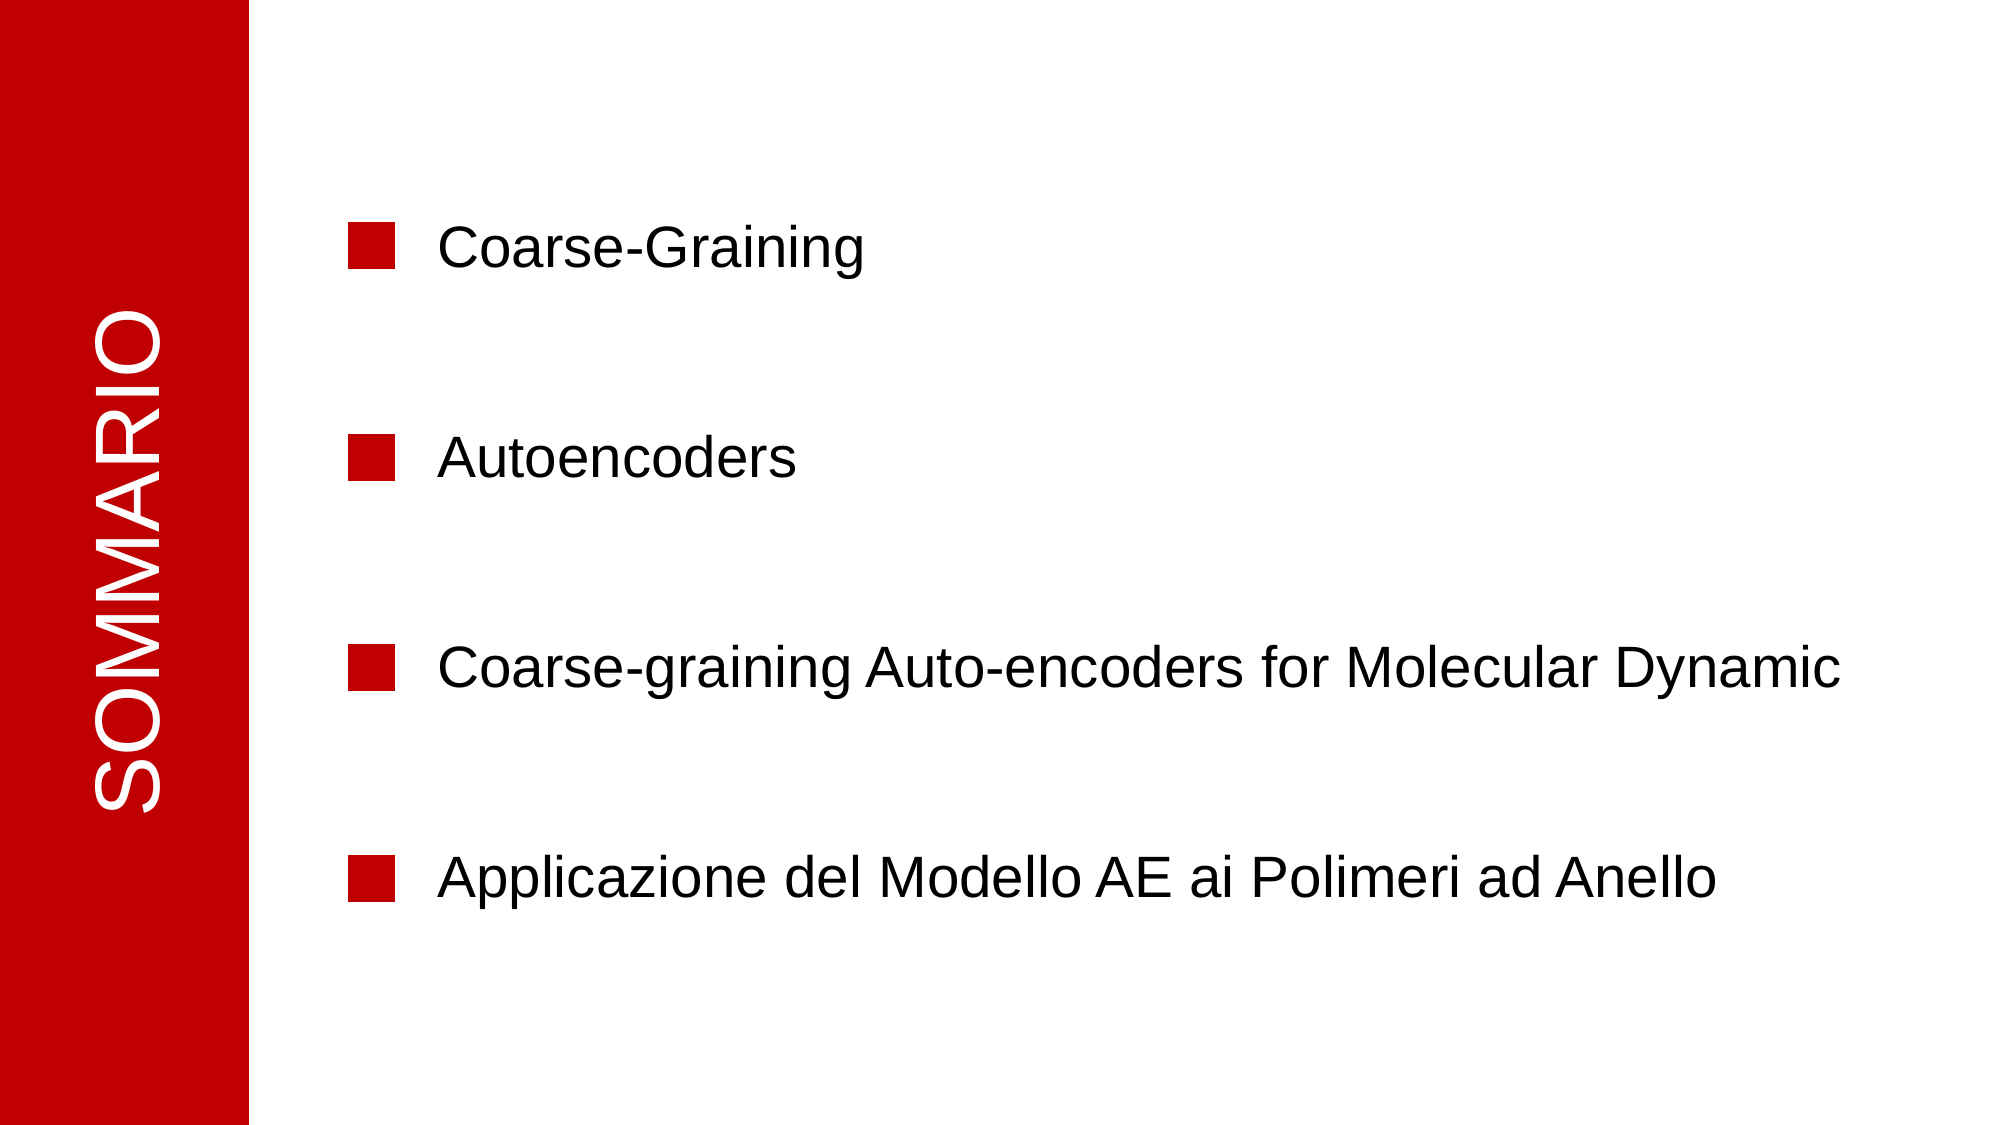

Coarse-Graining

Autoencoders

Coarse-graining Auto-encoders for Molecular Dynamic

Applicazione del Modello AE ai Polimeri ad Anello

SOMMARIO